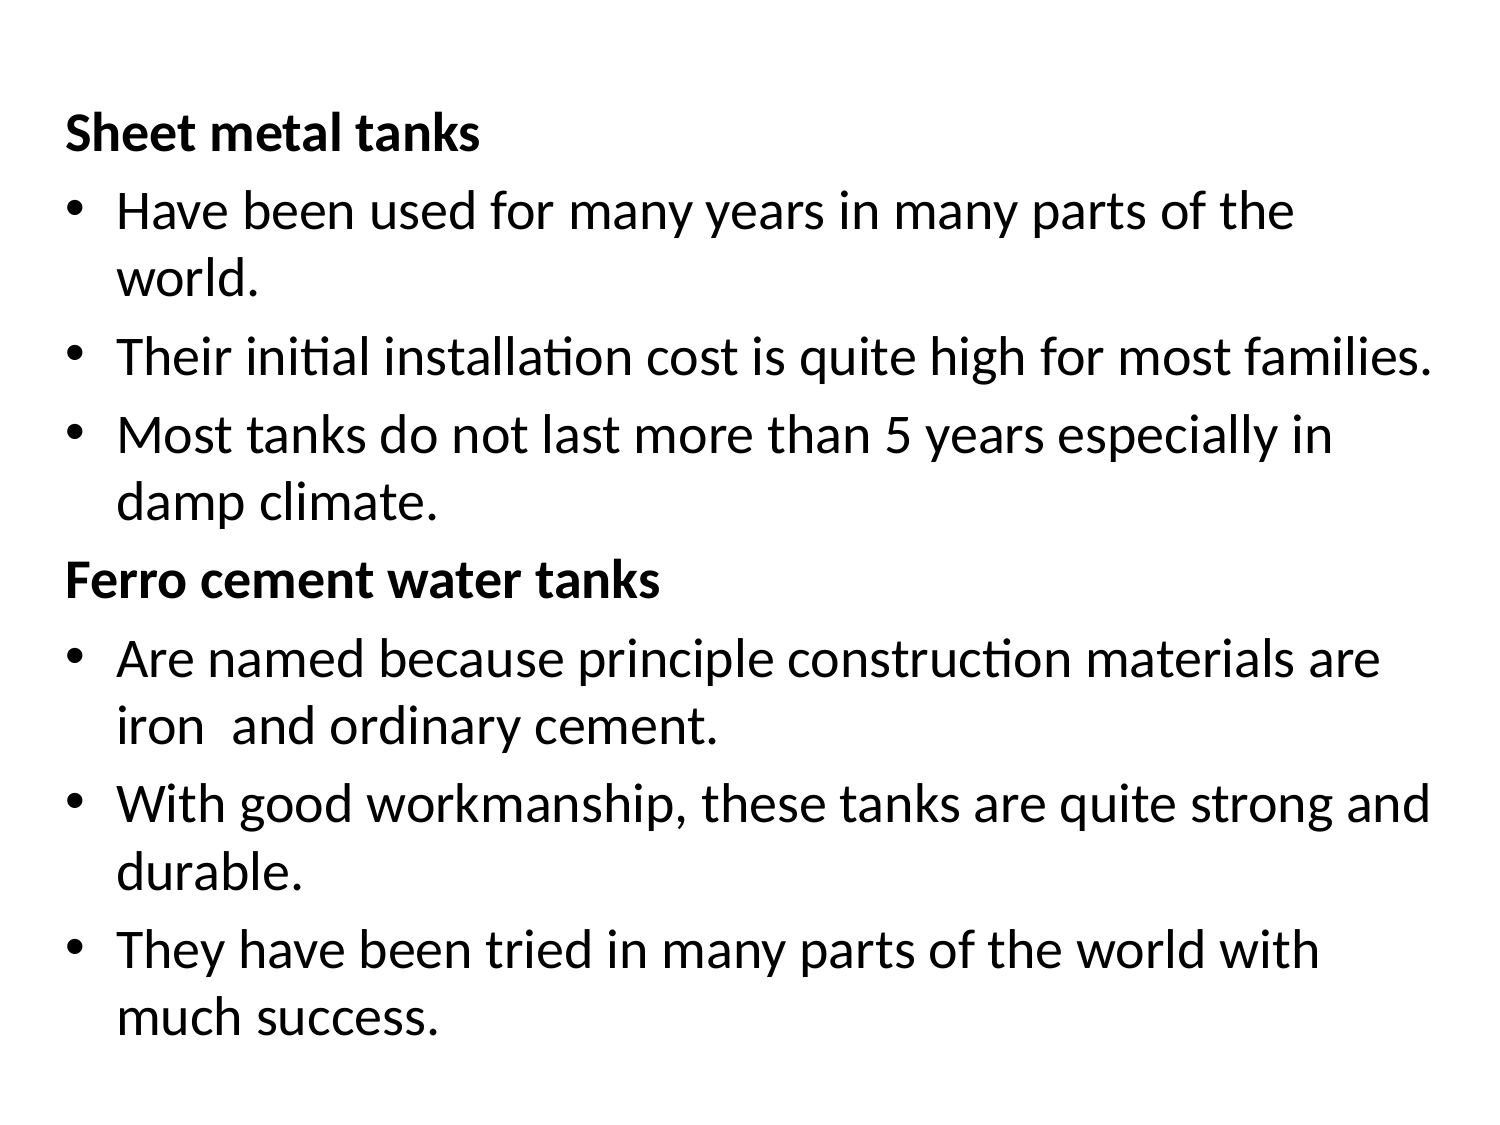

#
Sheet metal tanks
Have been used for many years in many parts of the world.
Their initial installation cost is quite high for most families.
Most tanks do not last more than 5 years especially in damp climate.
Ferro cement water tanks
Are named because principle construction materials are iron  and ordinary cement.
With good workmanship, these tanks are quite strong and durable.
They have been tried in many parts of the world with much success.